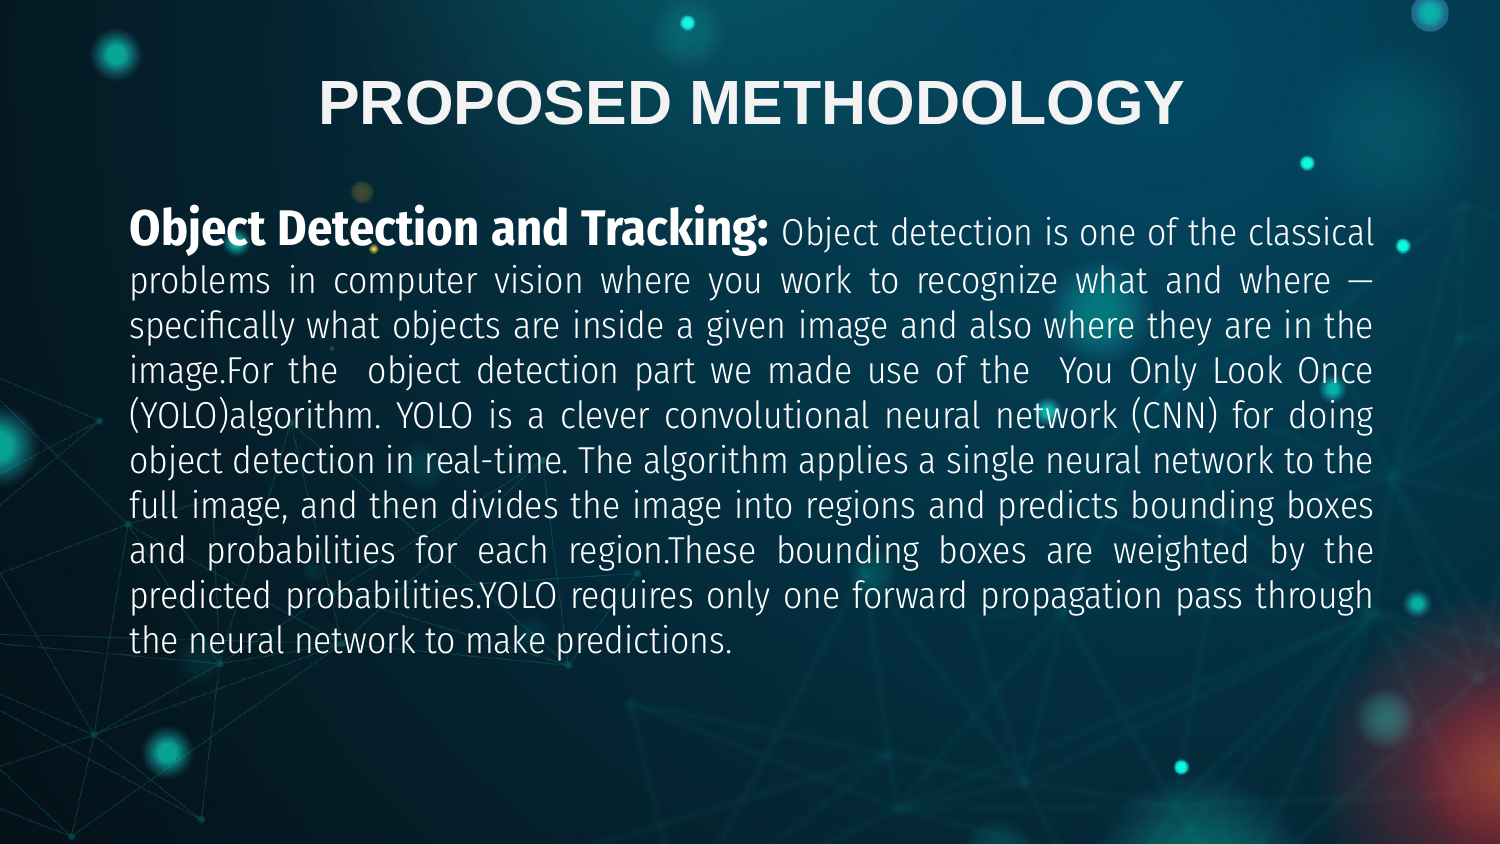

PROPOSED METHODOLOGY
Object Detection and Tracking: Object detection is one of the classical problems in computer vision where you work to recognize what and where — specifically what objects are inside a given image and also where they are in the image.For the  object detection part we made use of the  You Only Look Once (YOLO)algorithm. YOLO is a clever convolutional neural network (CNN) for doing object detection in real-time. The algorithm applies a single neural network to the full image, and then divides the image into regions and predicts bounding boxes and probabilities for each region.These bounding boxes are weighted by the predicted probabilities.YOLO requires only one forward propagation pass through the neural network to make predictions.